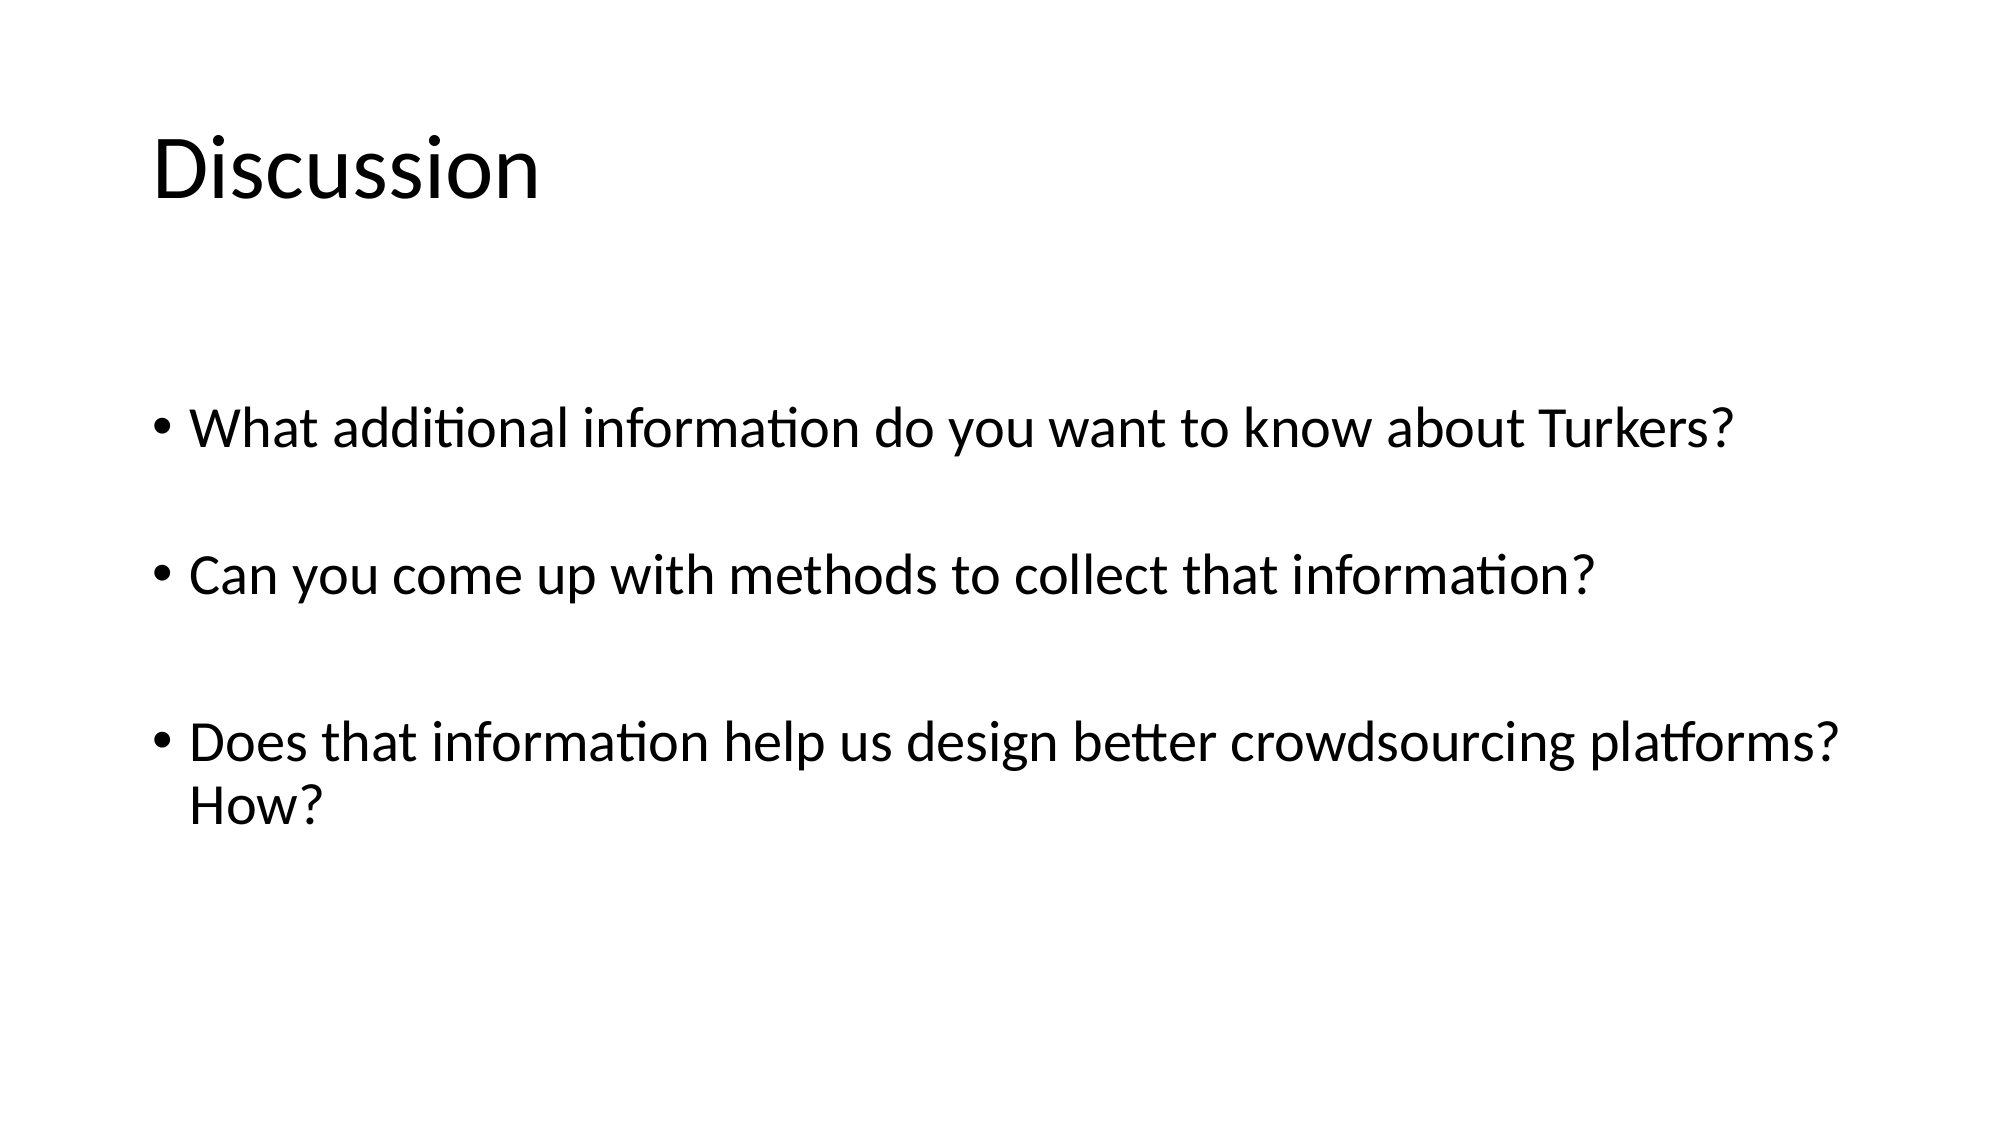

# Discussion

What additional information do you want to know about Turkers?
Can you come up with methods to collect that information?

Does that information help us design better crowdsourcing platforms? How?